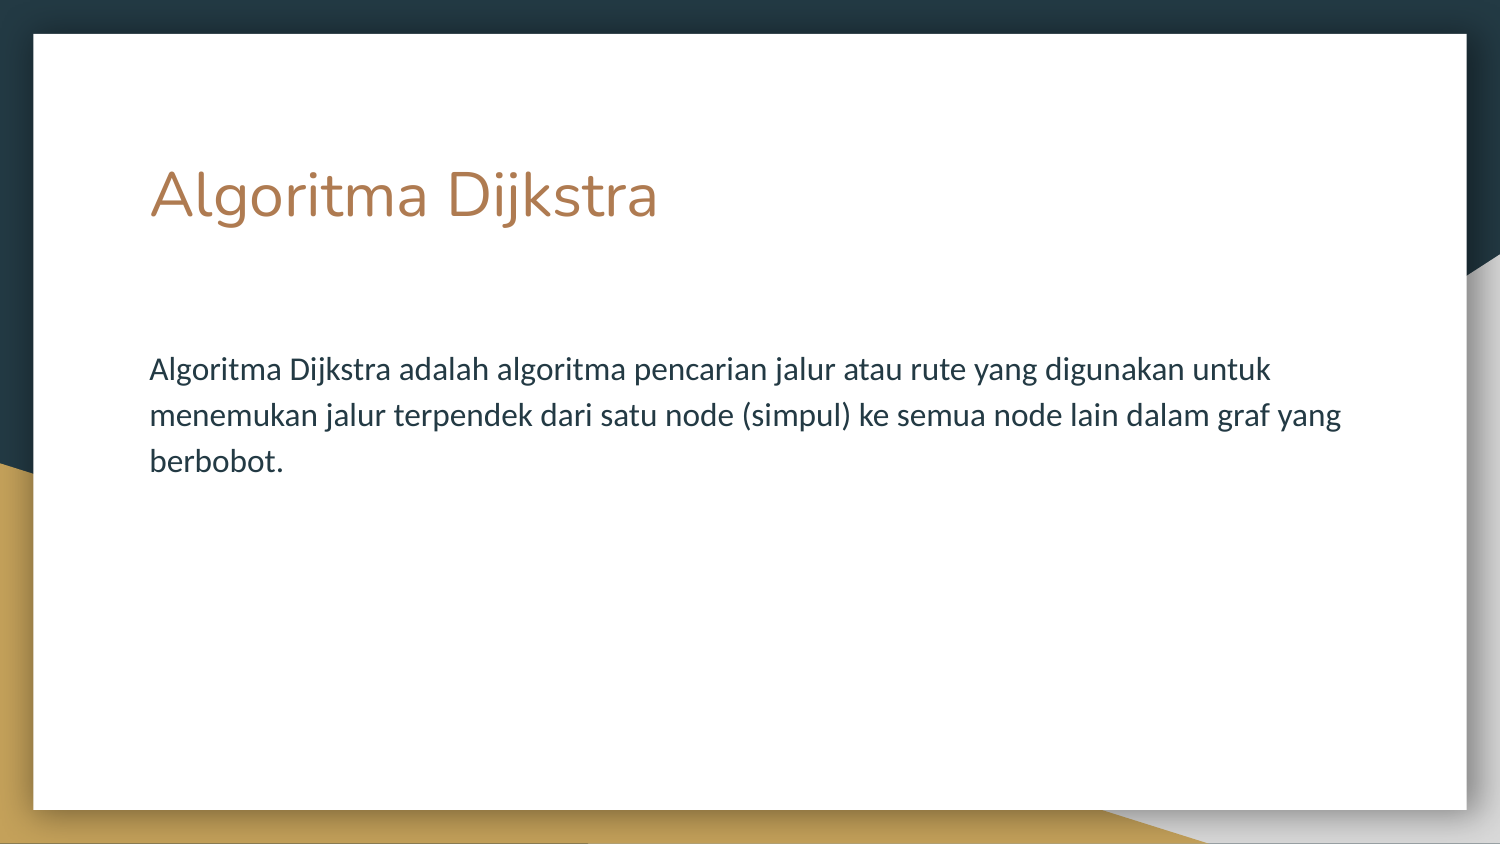

# Algoritma Dijkstra
Algoritma Dijkstra adalah algoritma pencarian jalur atau rute yang digunakan untuk menemukan jalur terpendek dari satu node (simpul) ke semua node lain dalam graf yang berbobot.